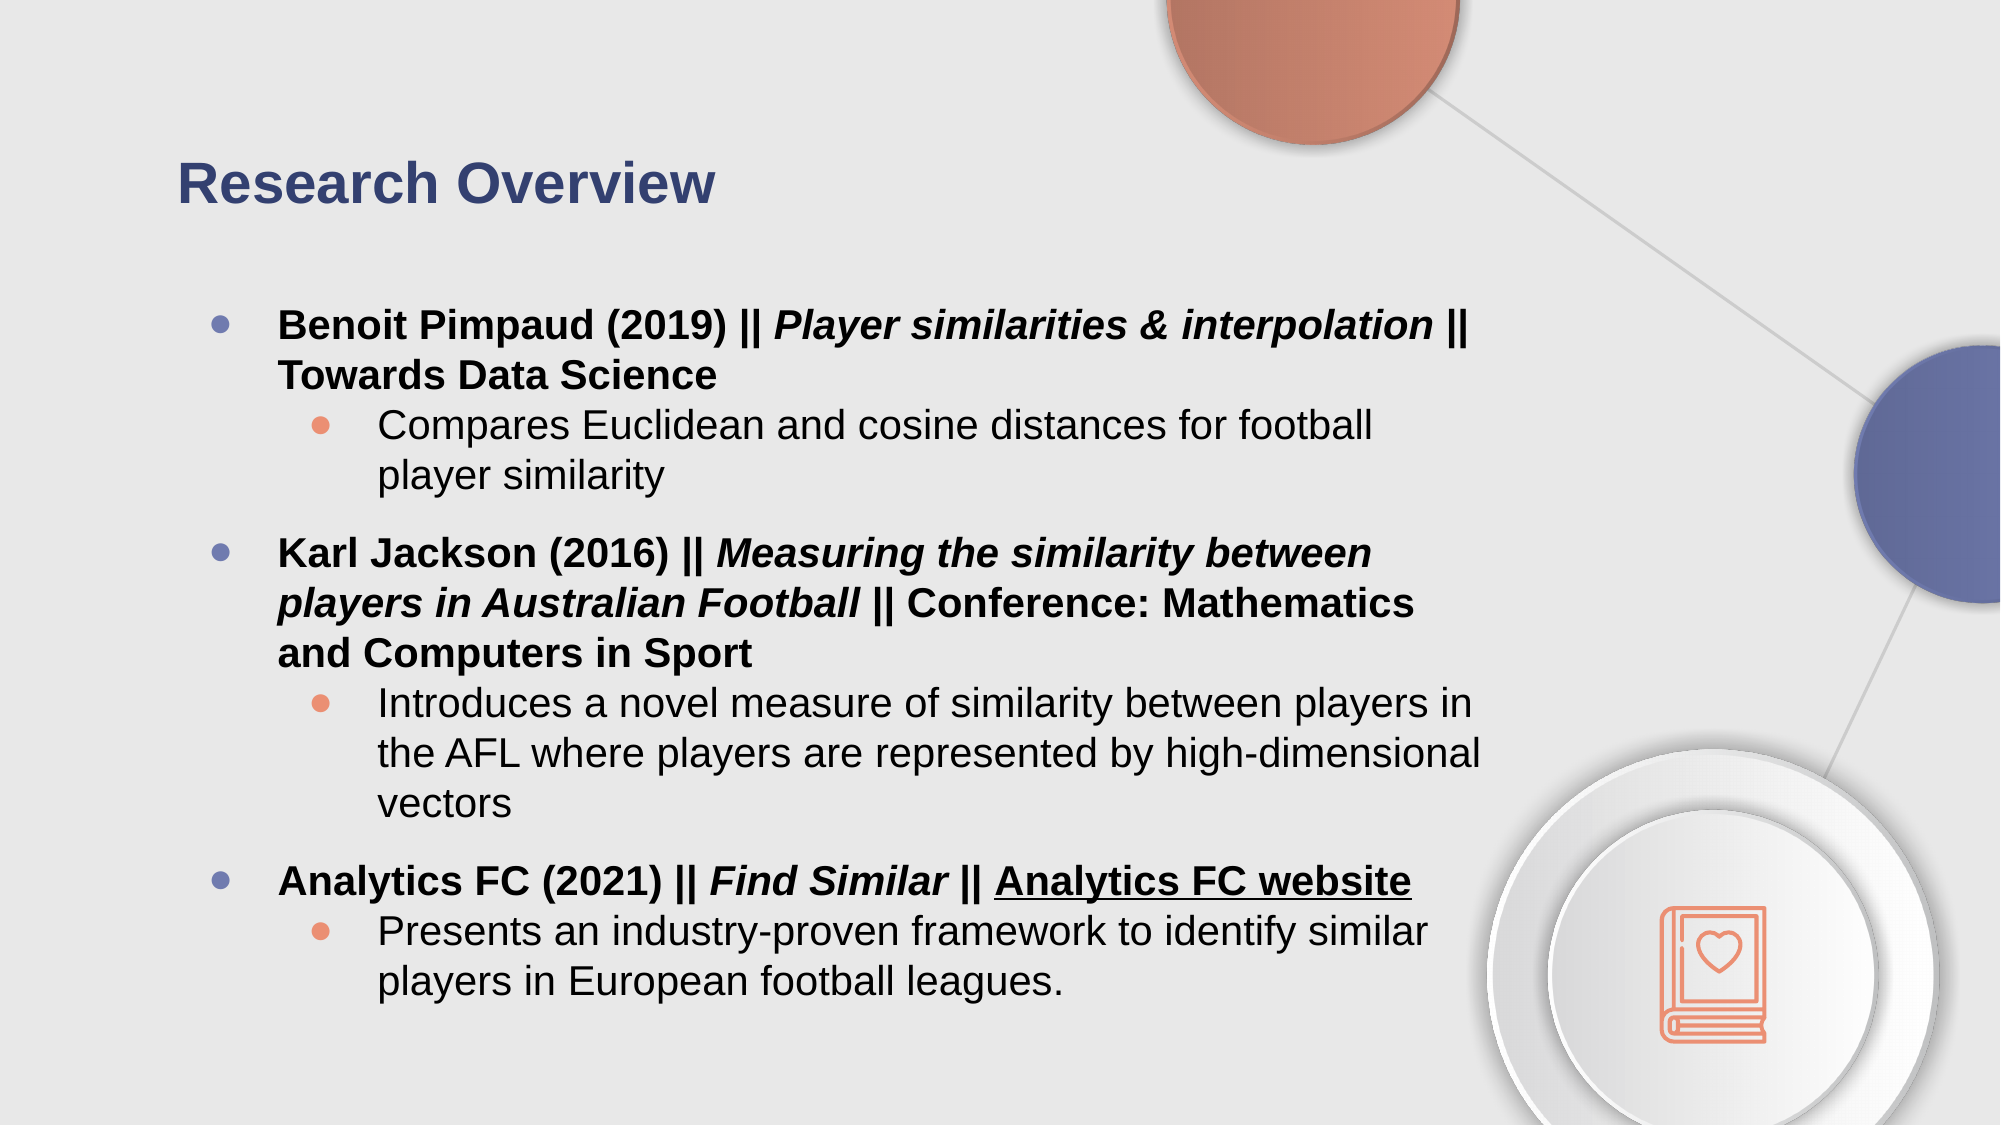

# Research Overview
Benoit Pimpaud (2019) || Player similarities & interpolation || Towards Data Science
Compares Euclidean and cosine distances for football player similarity
Karl Jackson (2016) || Measuring the similarity between players in Australian Football || Conference: Mathematics and Computers in Sport
Introduces a novel measure of similarity between players in the AFL where players are represented by high-dimensional vectors
Analytics FC (2021) || Find Similar || Analytics FC website
Presents an industry-proven framework to identify similar players in European football leagues.